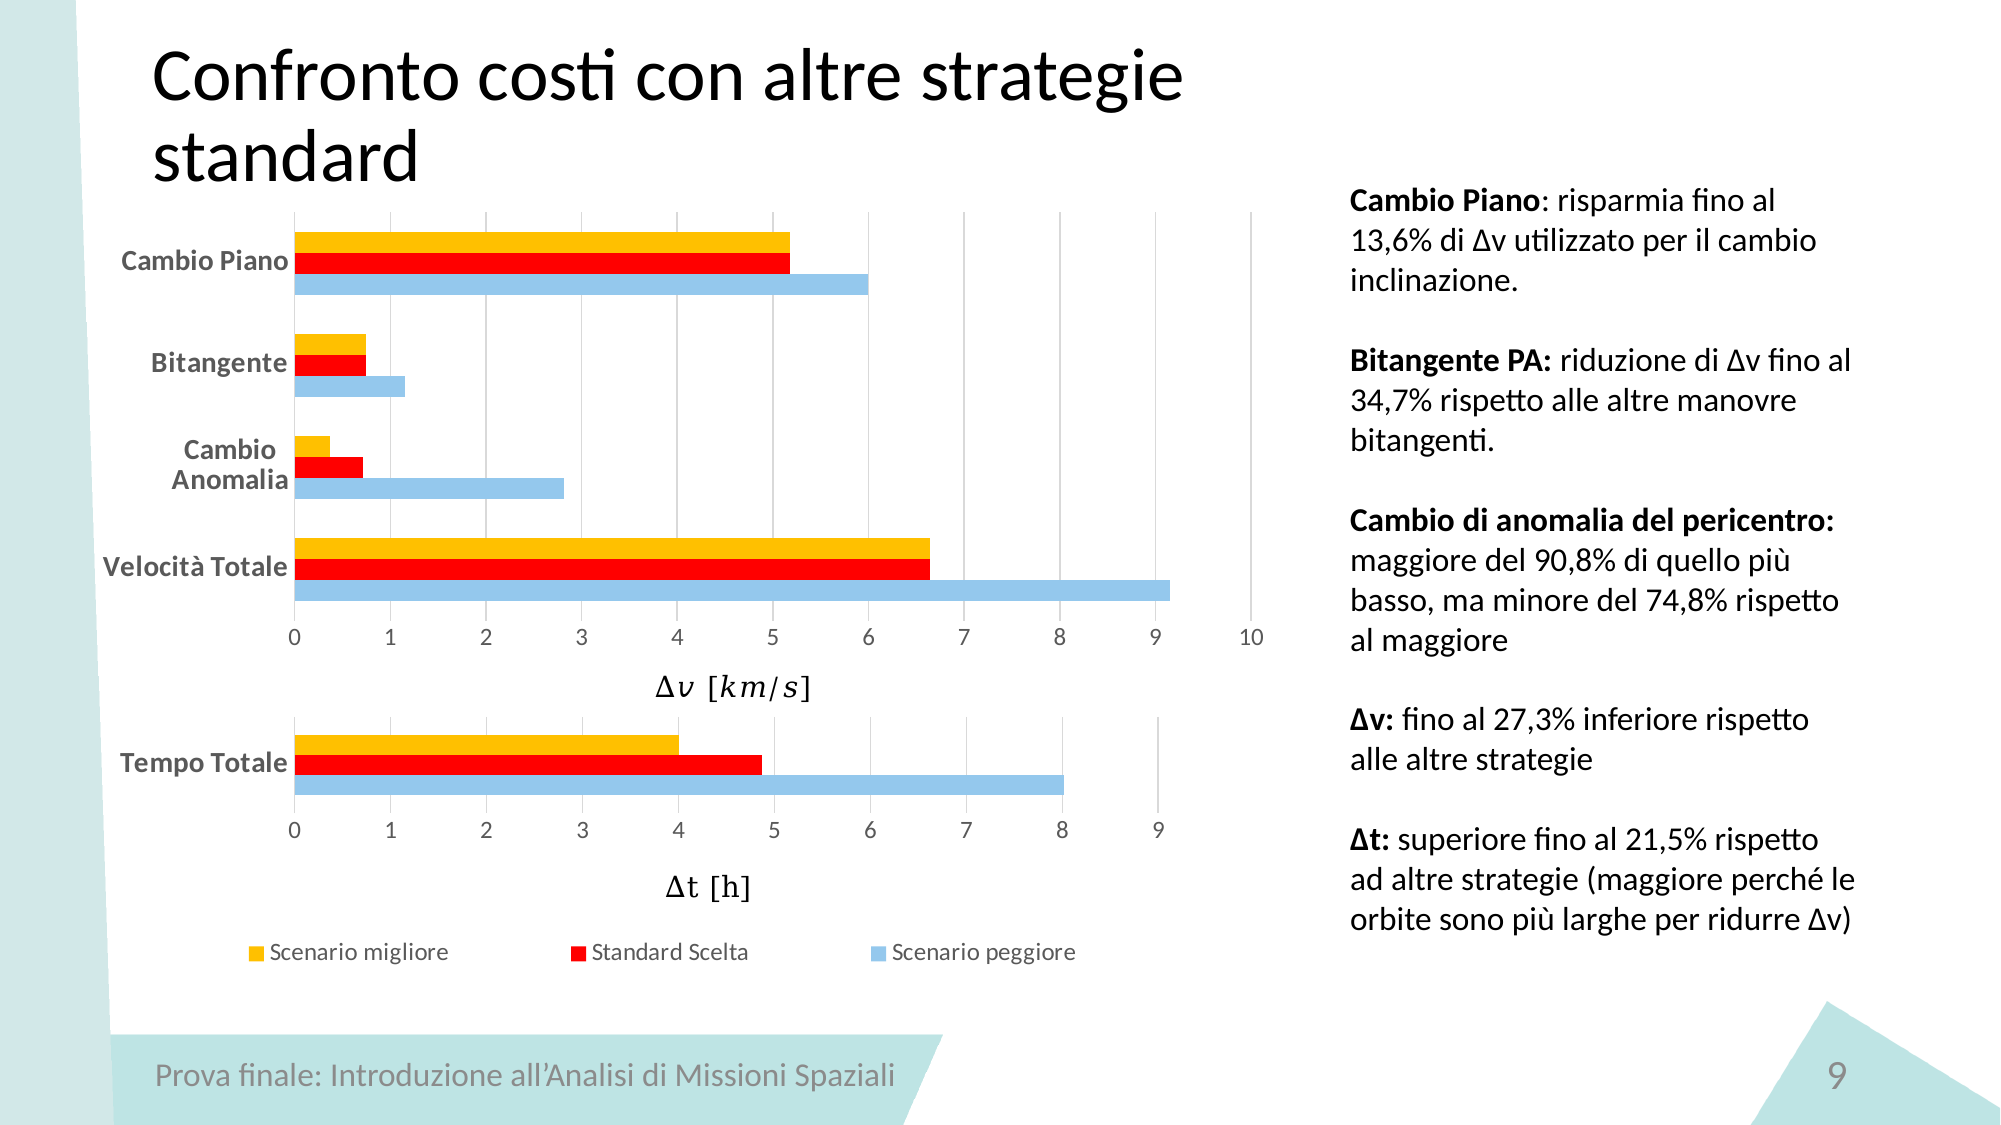

# Confronto costi con altre strategie standard
Cambio Piano: risparmia fino al 13,6% di Δv utilizzato per il cambio inclinazione.

Bitangente PA: riduzione di Δv fino al 34,7% rispetto alle altre manovre bitangenti.

Cambio di anomalia del pericentro: maggiore del 90,8% di quello più basso, ma minore del 74,8% rispetto al maggiore

Δv: fino al 27,3% inferiore rispetto alle altre strategie

Δt: superiore fino al 21,5% rispetto ad altre strategie (maggiore perché le orbite sono più larghe per ridurre Δv)

### Chart

| Category | Scenario peggiore | Standard Scelta | Scenario migliore |
|---|---|---|---|
| Velocità Totale | 9.1511 | 6.645 | 6.645 |
| Cambio Anomalia | 2.8175 | 0.7105 | 0.3724 |
| Bitangente | 1.1501 | 0.7505 | 0.7505 |
| Cambio Piano | 5.9993 | 5.184 | 5.184 |

### Chart

| Category | Scenario peggiore | Standard Scelta | Scenario migliore |
|---|---|---|---|
| Tempo Totale | 8.019 | 4.8675 | 4.006 |
9
Prova finale: Introduzione all’Analisi di Missioni Spaziali